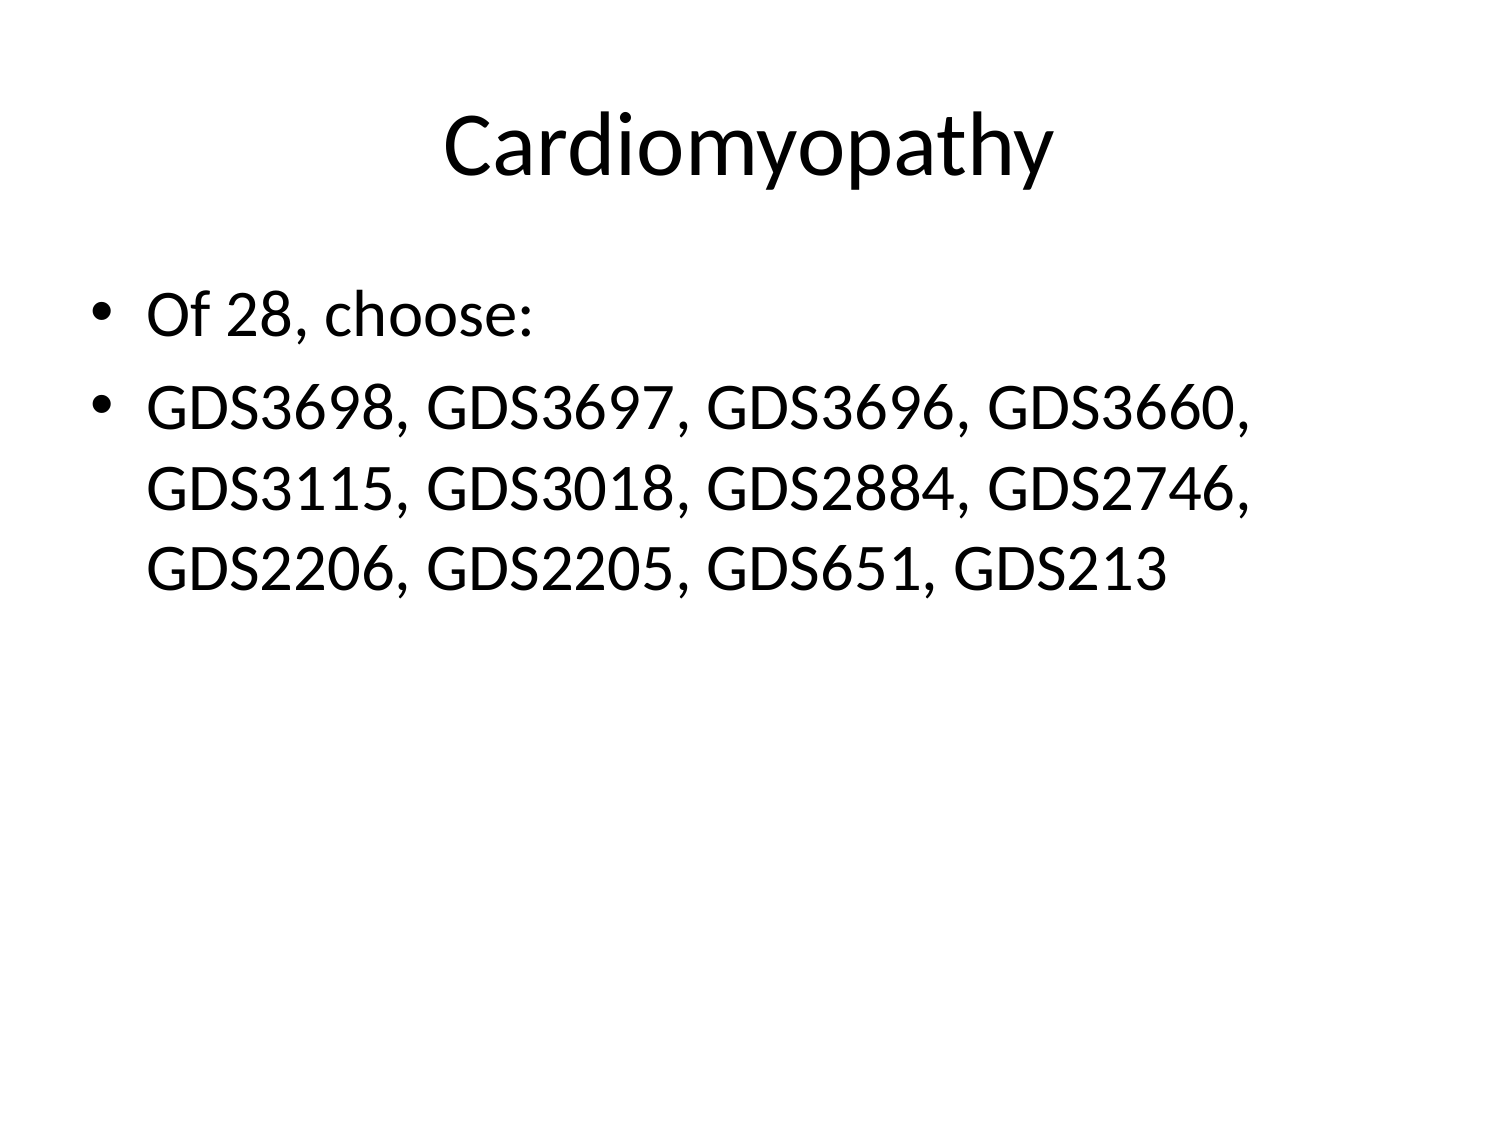

# Cardiomyopathy
Of 28, choose:
GDS3698, GDS3697, GDS3696, GDS3660, GDS3115, GDS3018, GDS2884, GDS2746, GDS2206, GDS2205, GDS651, GDS213